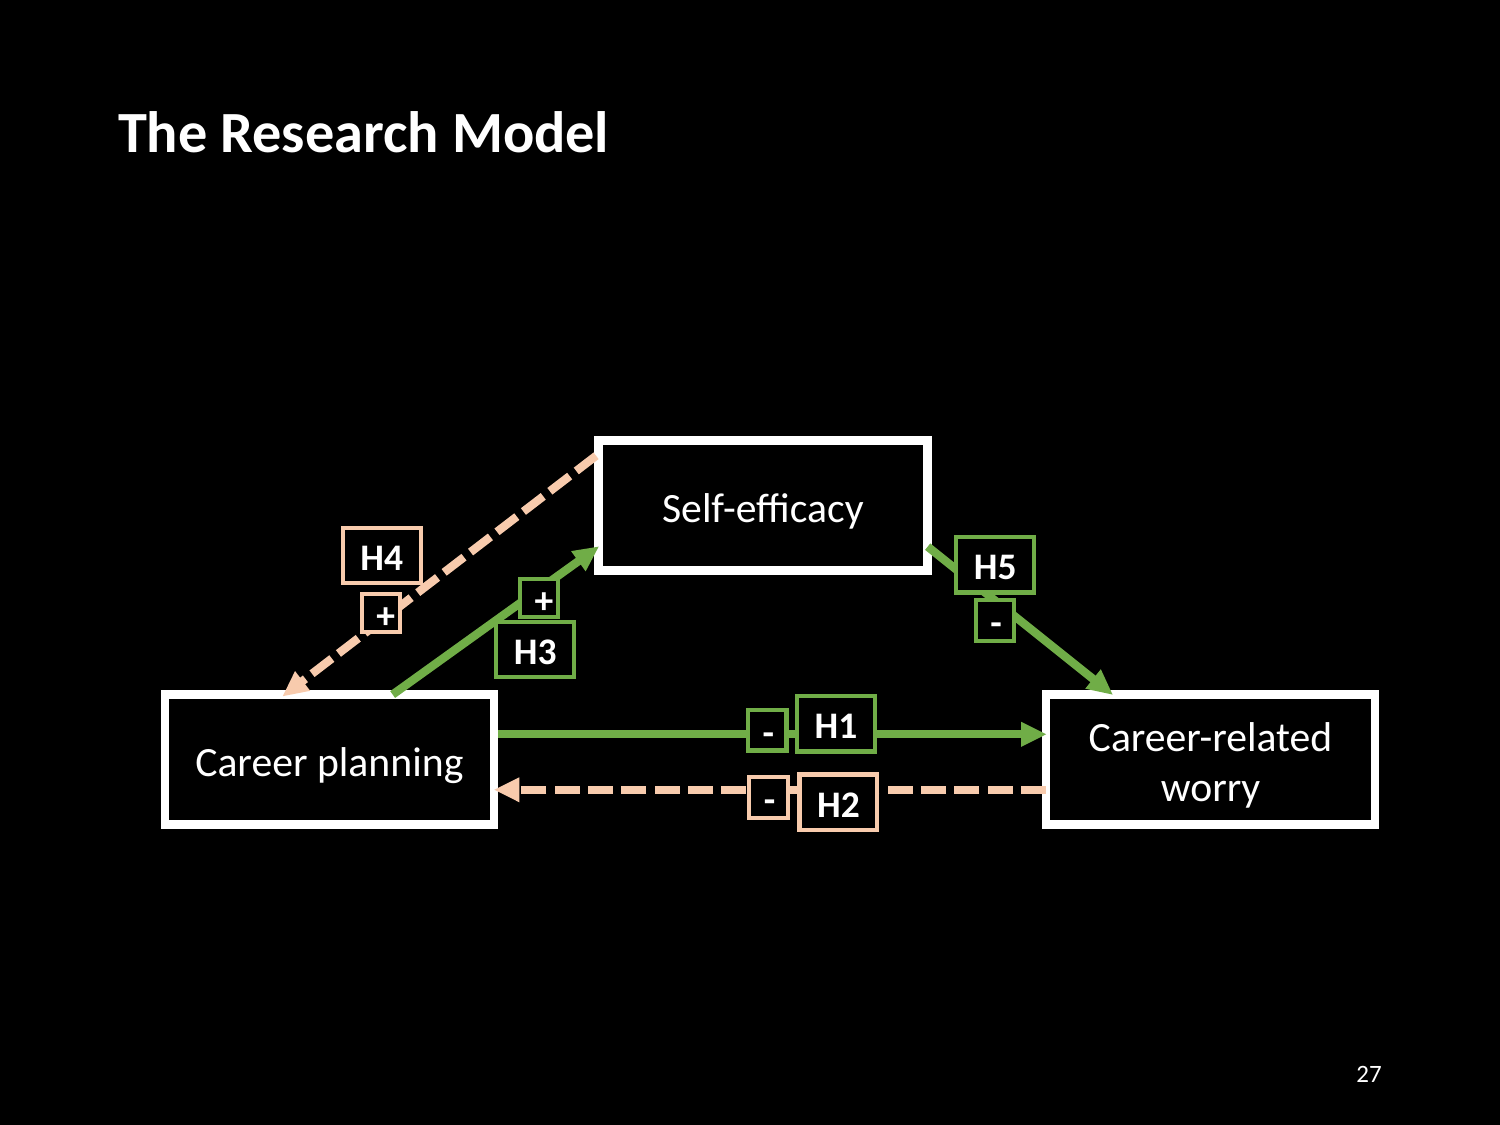

The Research Model
Self-efficacy
H4
H5
+
+
-
H3
Career planning
Career-related worry
H1
-
H2
-
27